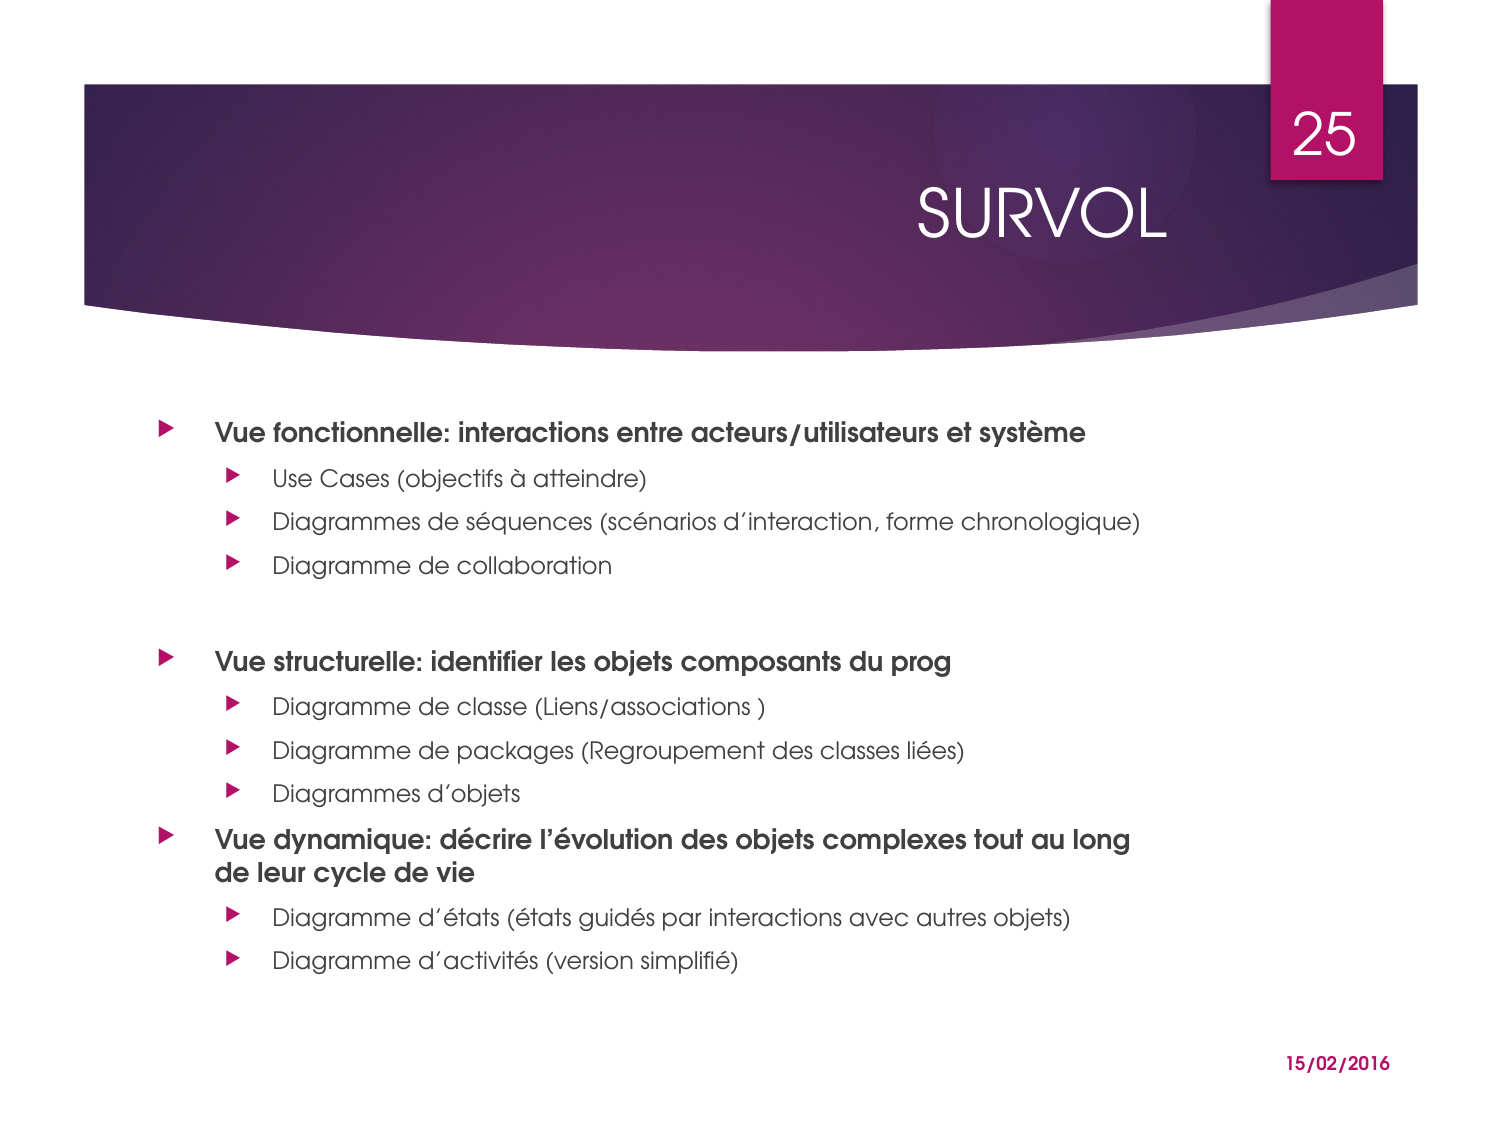

25
# SURVOL
Vue fonctionnelle: interactions entre acteurs/utilisateurs et système
Use Cases (objectifs à atteindre)
Diagrammes de séquences (scénarios d’interaction, forme chronologique)
Diagramme de collaboration

Vue structurelle: identifier les objets composants du prog
Diagramme de classe (Liens/associations )
Diagramme de packages (Regroupement des classes liées)
Diagrammes d’objets
Vue dynamique: décrire l’évolution des objets complexes tout au long de leur cycle de vie
Diagramme d’états (états guidés par interactions avec autres objets)
Diagramme d’activités (version simplifié)

15/02/2016